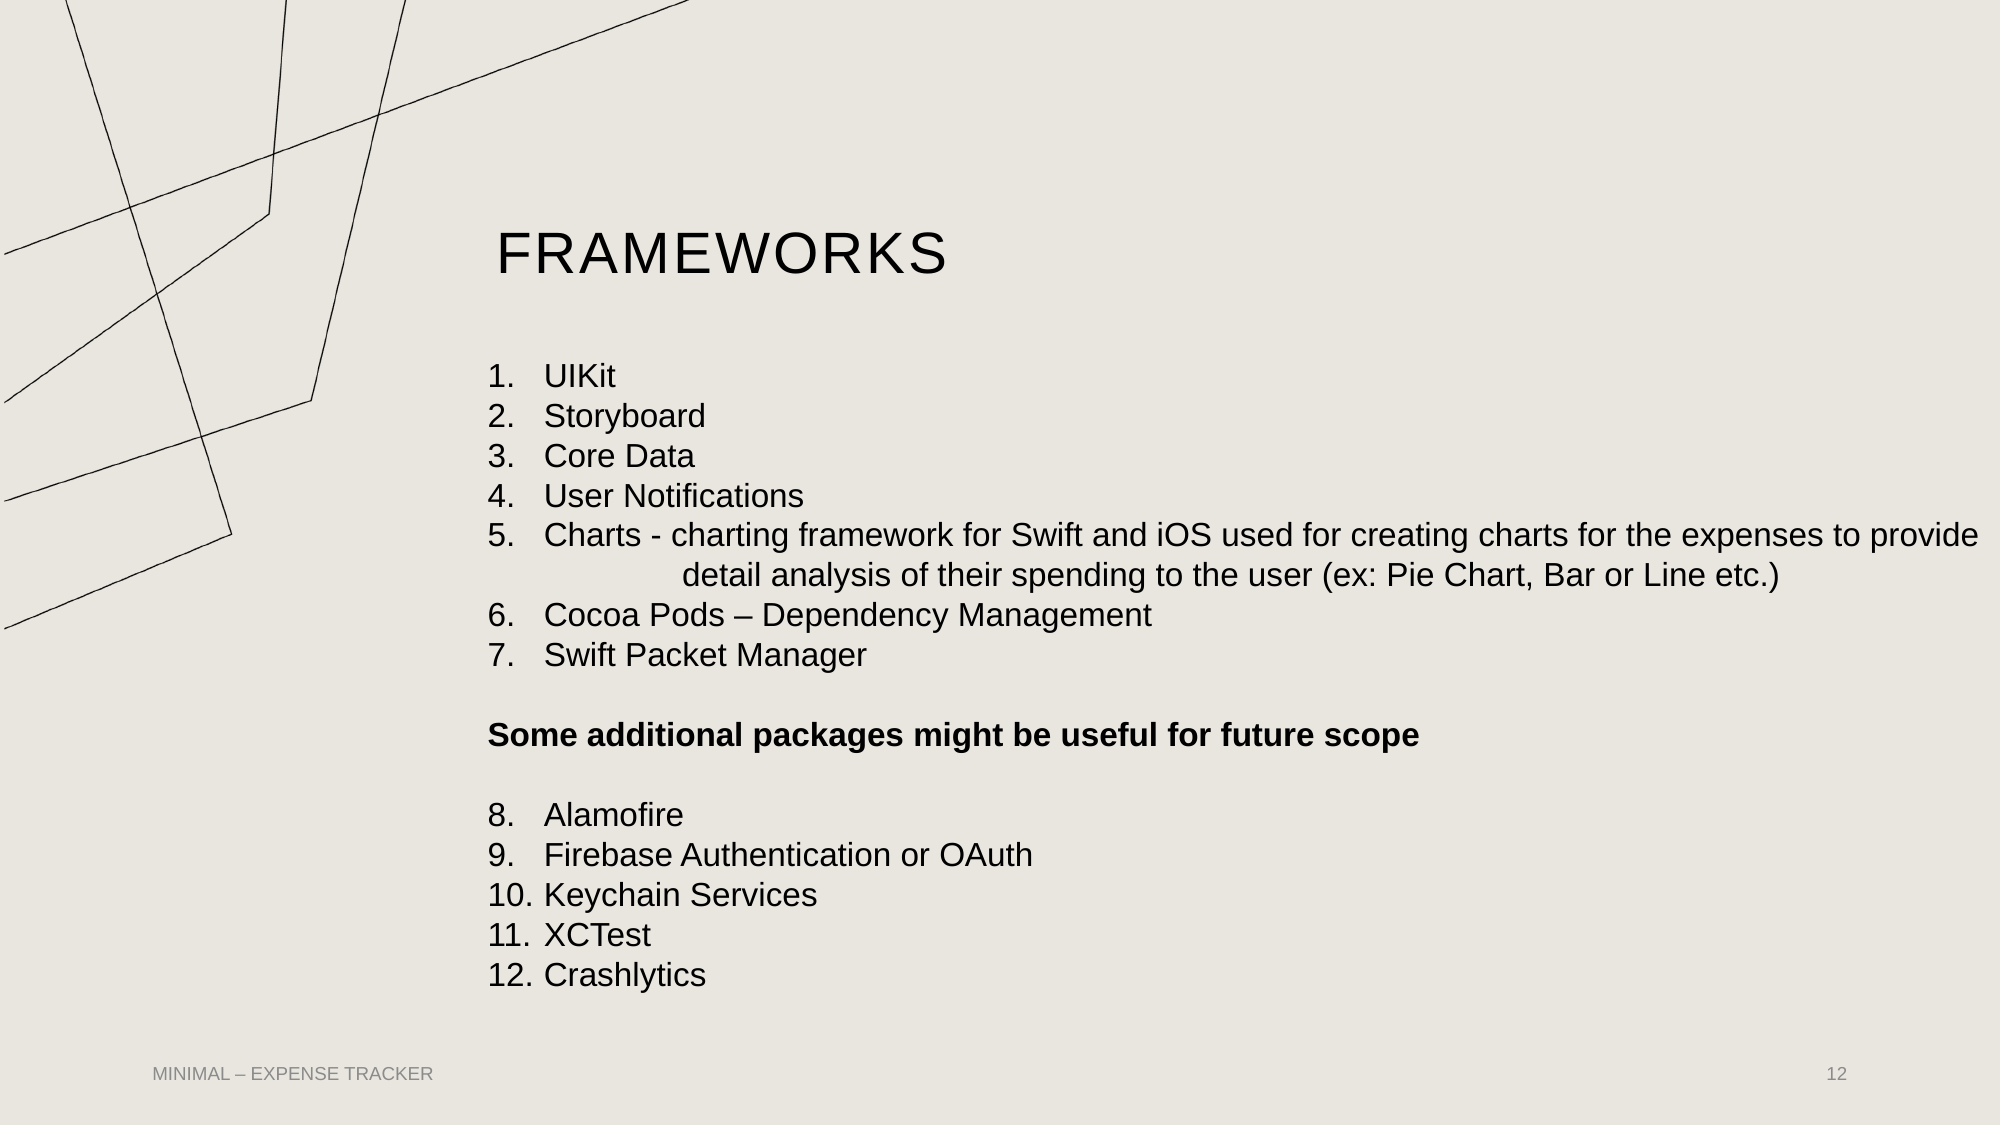

# FRAMEWORKS
UIKit
Storyboard
Core Data
User Notifications
Charts - charting framework for Swift and iOS used for creating charts for the expenses to provide
               detail analysis of their spending to the user (ex: Pie Chart, Bar or Line etc.)
Cocoa Pods – Dependency Management
Swift Packet Manager

Some additional packages might be useful for future scope
Alamofire
Firebase Authentication or OAuth
Keychain Services
XCTest
Crashlytics
MINIMAL – EXPENSE TRACKER
12